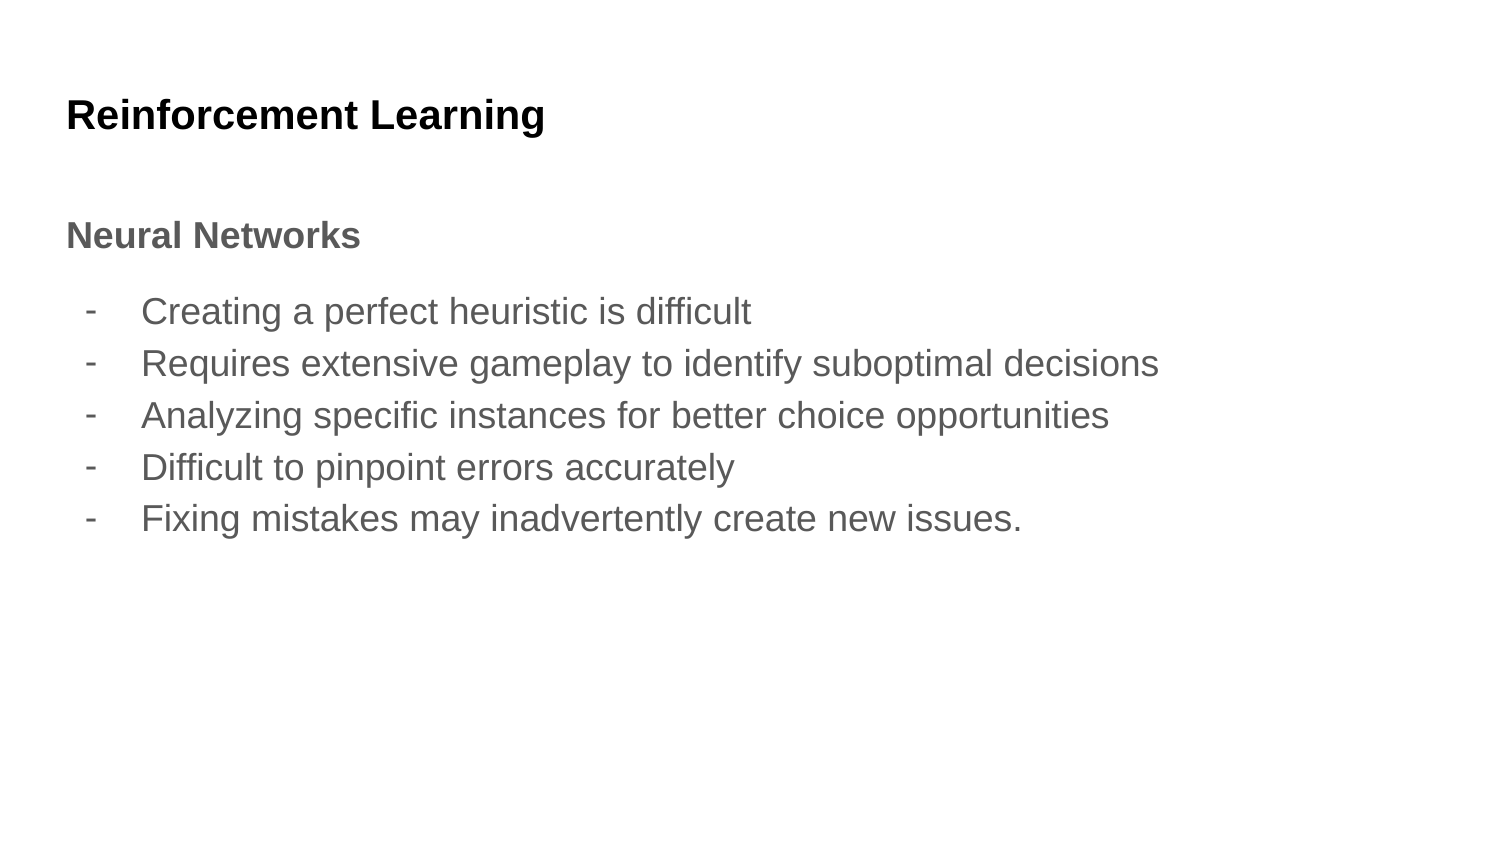

# Reinforcement Learning

Neural Networks
Creating a perfect heuristic is difficult
Requires extensive gameplay to identify suboptimal decisions
Analyzing specific instances for better choice opportunities
Difficult to pinpoint errors accurately
Fixing mistakes may inadvertently create new issues.